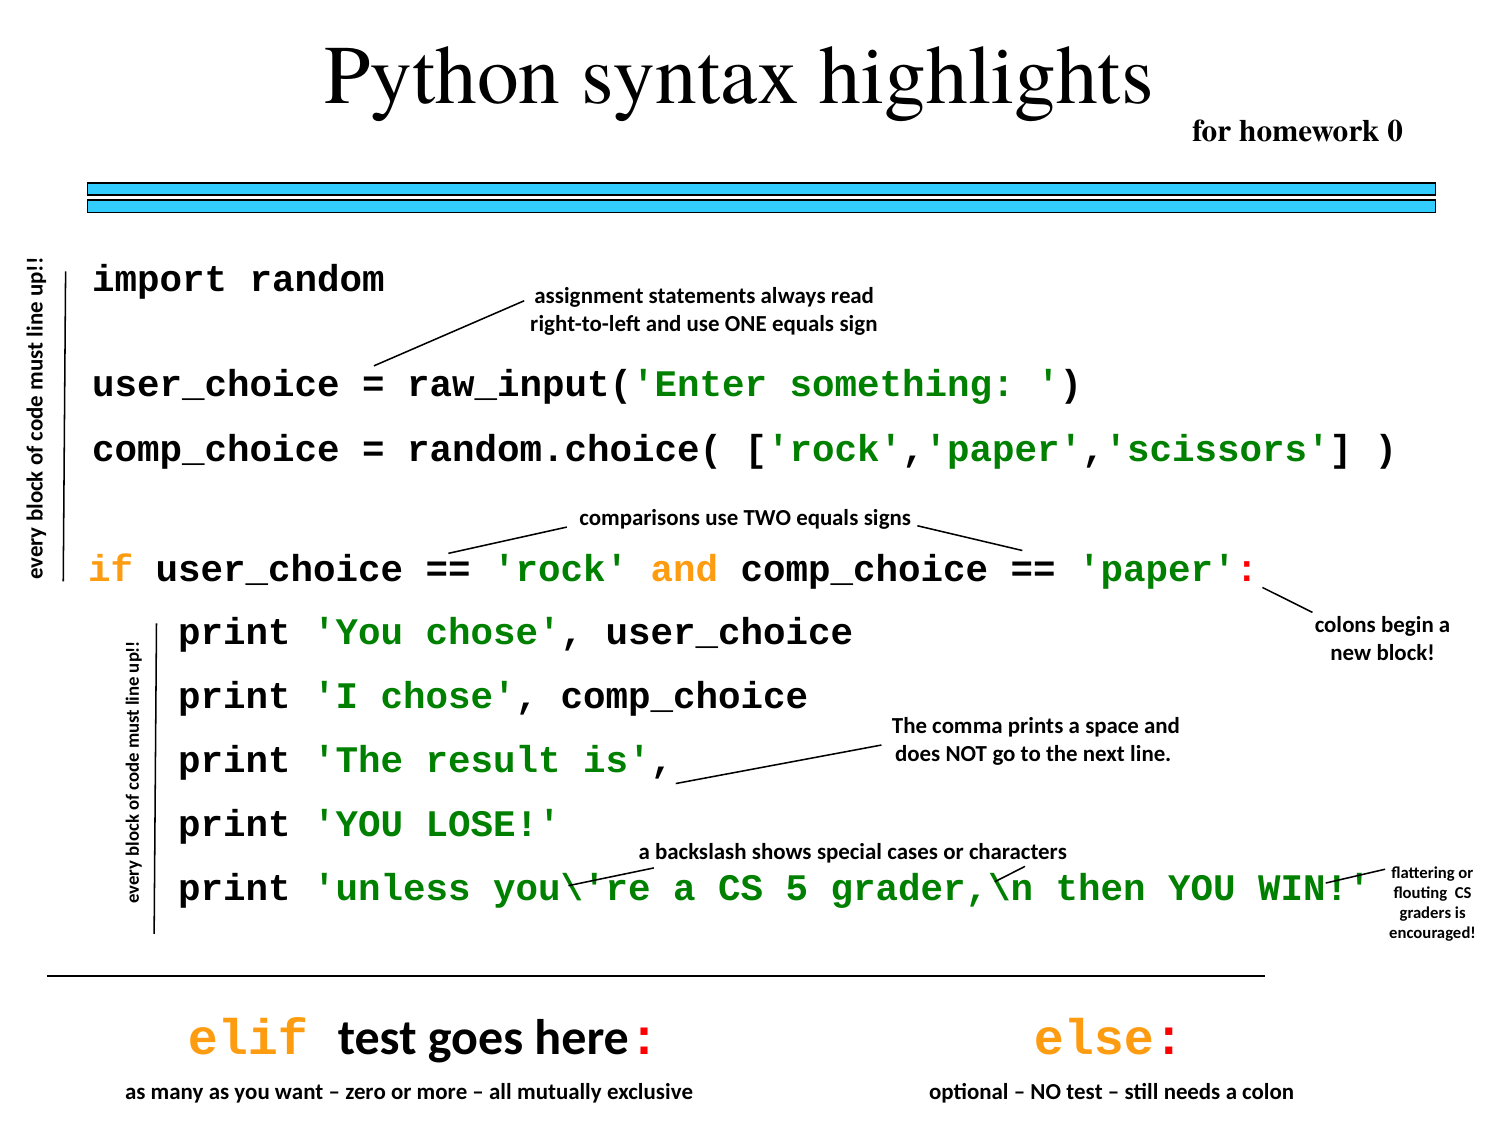

Python syntax highlights
for homework 0

import random
assignment statements always read right-to-left and use ONE equals sign
user_choice = raw_input('Enter something: ')
every block of code must line up!!
comp_choice = random.choice( ['rock','paper','scissors'] )
comparisons use TWO equals signs
if user_choice == 'rock' and comp_choice == 'paper':
    print 'You chose', user_choice
    print 'I chose', comp_choice
    print 'The result is',
    print 'YOU LOSE!'
    print 'unless you\'re a CS 5 grader,\n then YOU WIN!'
colons begin a new block!
The comma prints a space and does NOT go to the next line.
every block of code must line up!!
a backslash shows special cases or characters
flattering or flouting  CS graders is encouraged!
elif test goes here:
else:
as many as you want – zero or more – all mutually exclusive
optional – NO test – still needs a colon